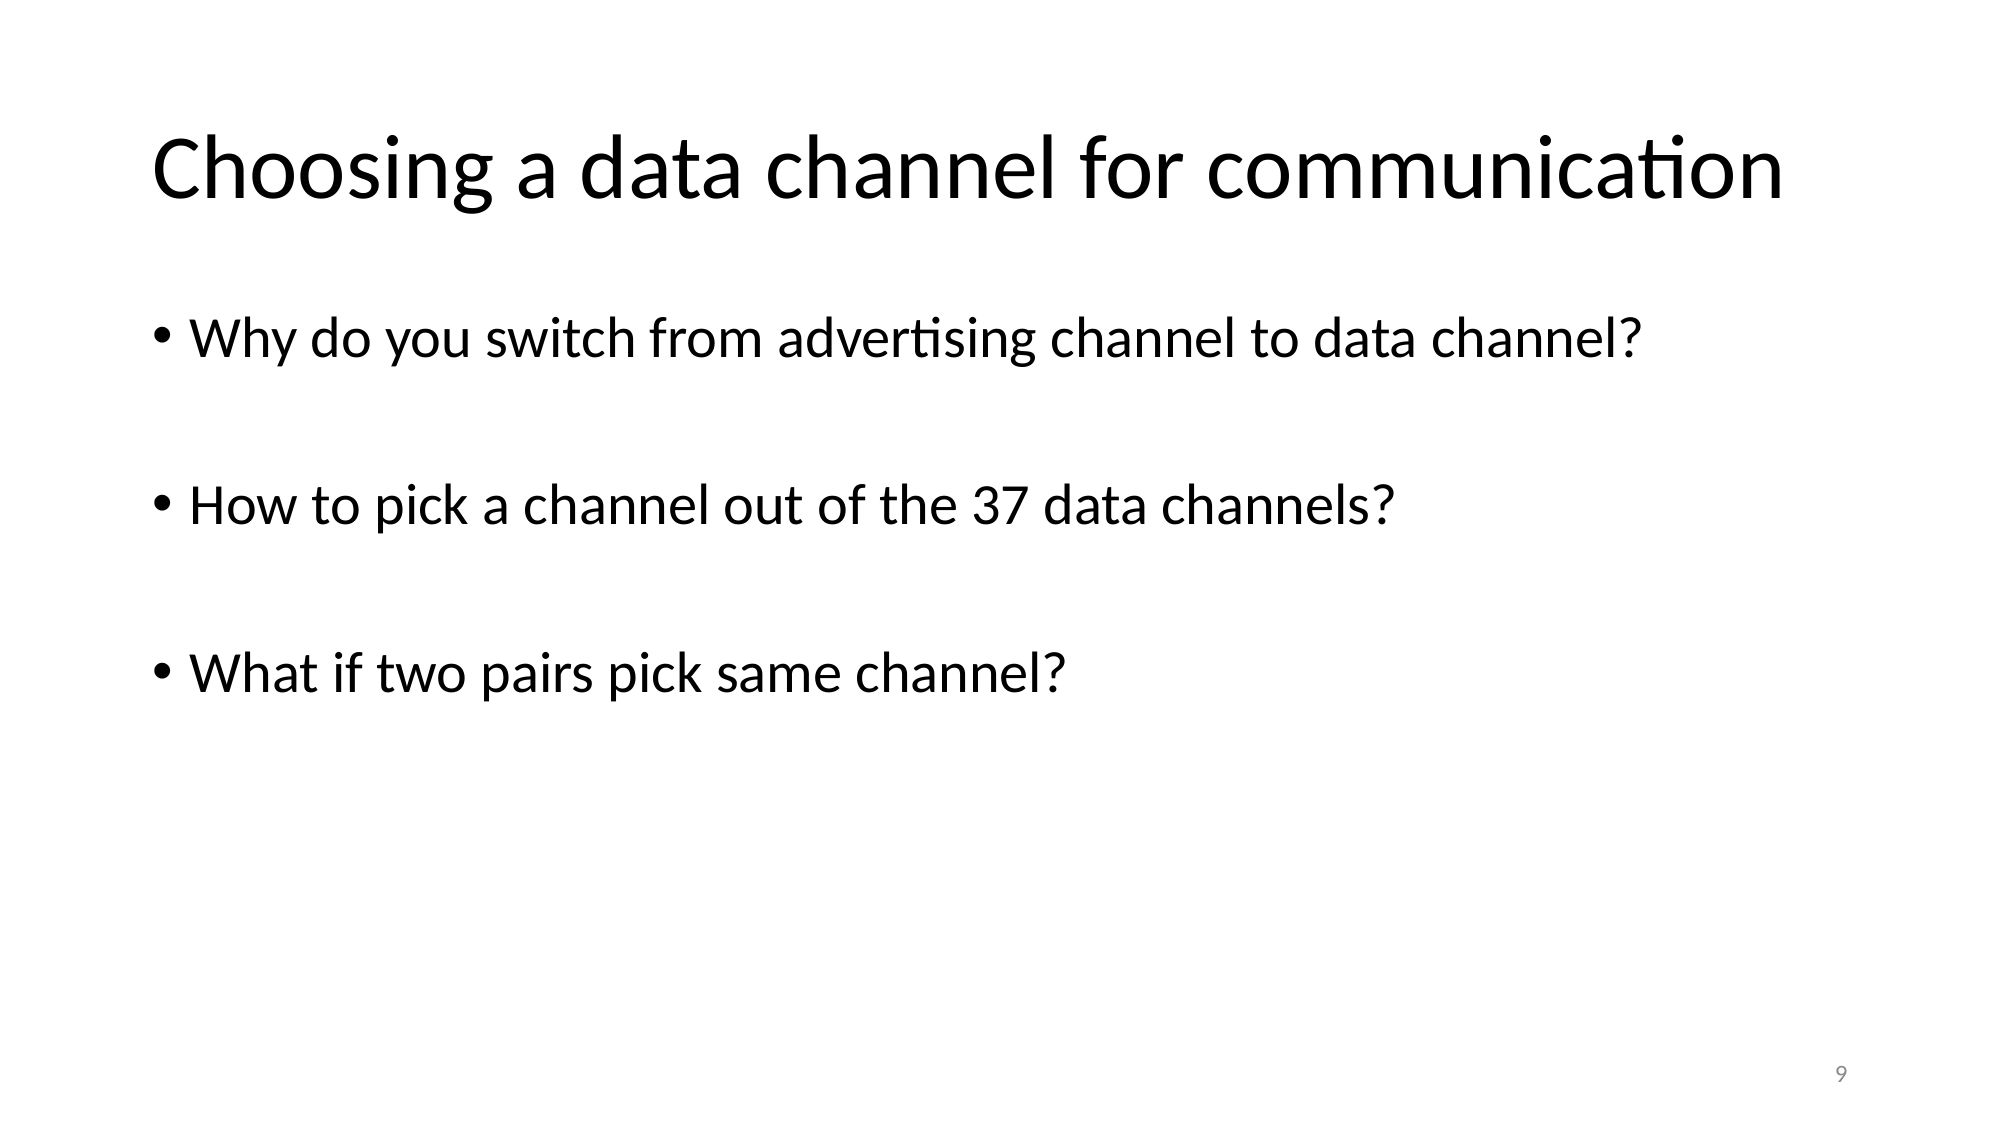

# Choosing a data channel for communication
Why do you switch from advertising channel to data channel?

How to pick a channel out of the 37 data channels?

What if two pairs pick same channel?

9